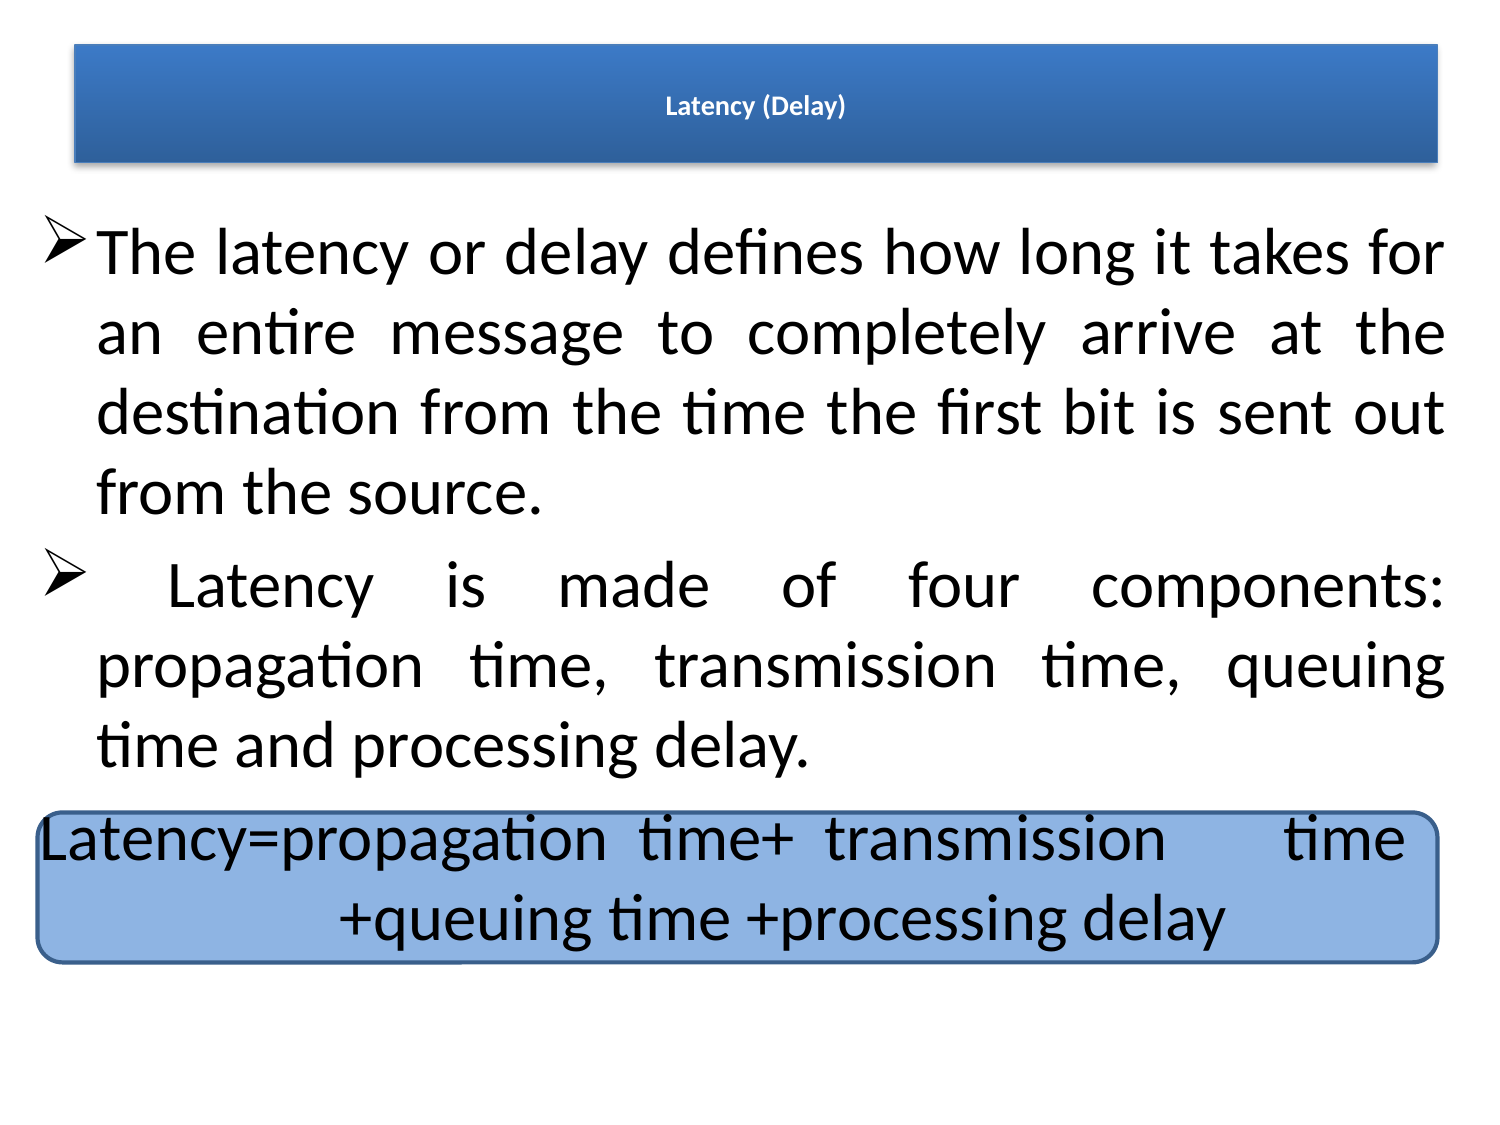

# Latency (Delay)
The latency or delay defines how long it takes for an entire message to completely arrive at the destination from the time the first bit is sent out from the source.
 Latency is made of four components: propagation time, transmission time, queuing time and processing delay.
Latency=propagation time+ transmission 	time 			+queuing time +processing delay